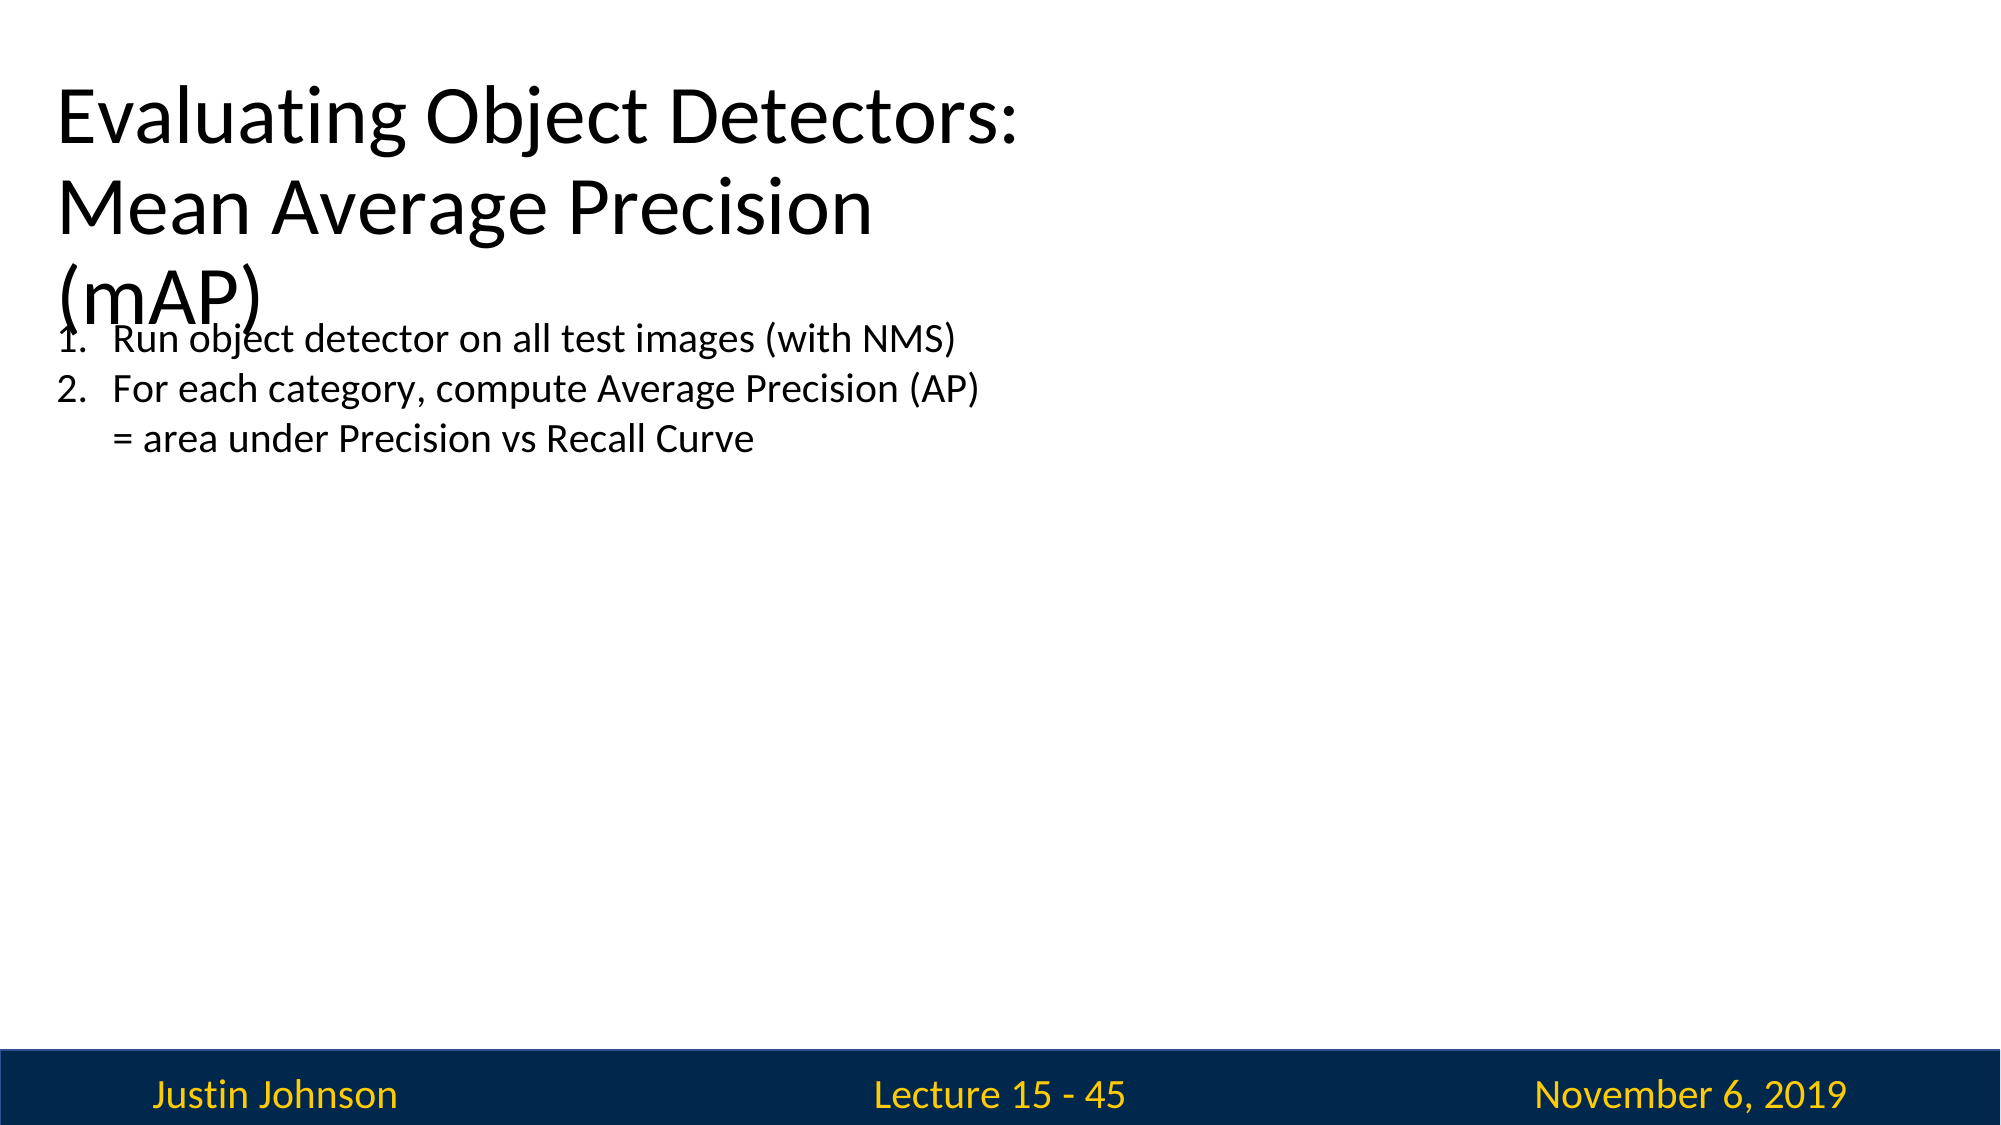

Evaluating Object Detectors: Mean Average Precision (mAP)
Run object detector on all test images (with NMS)
For each category, compute Average Precision (AP) = area under Precision vs Recall Curve
Justin Johnson
November 6, 2019
Lecture 15 - 45